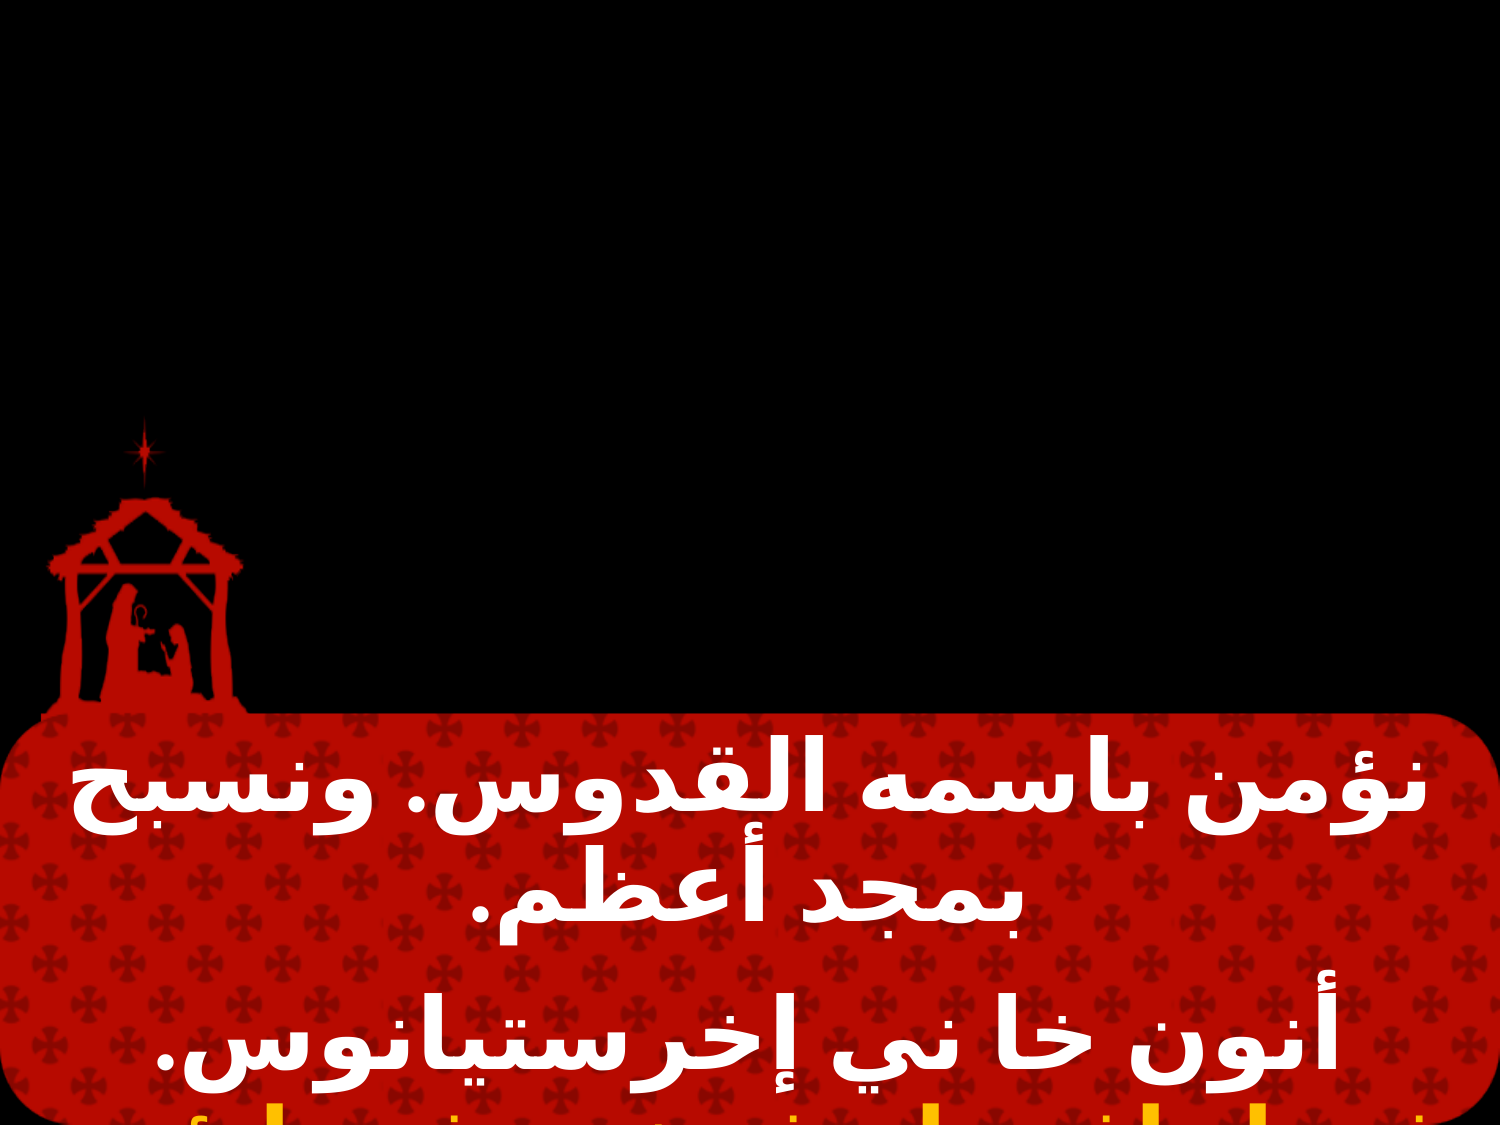

#
| نؤمن باسمه القدوس. ونسبح بمجد أعظم. |
| --- |
|  |
| أنون خا ني إخرستيانوس. في إيتاف ماسف خين فيسليئيم. |